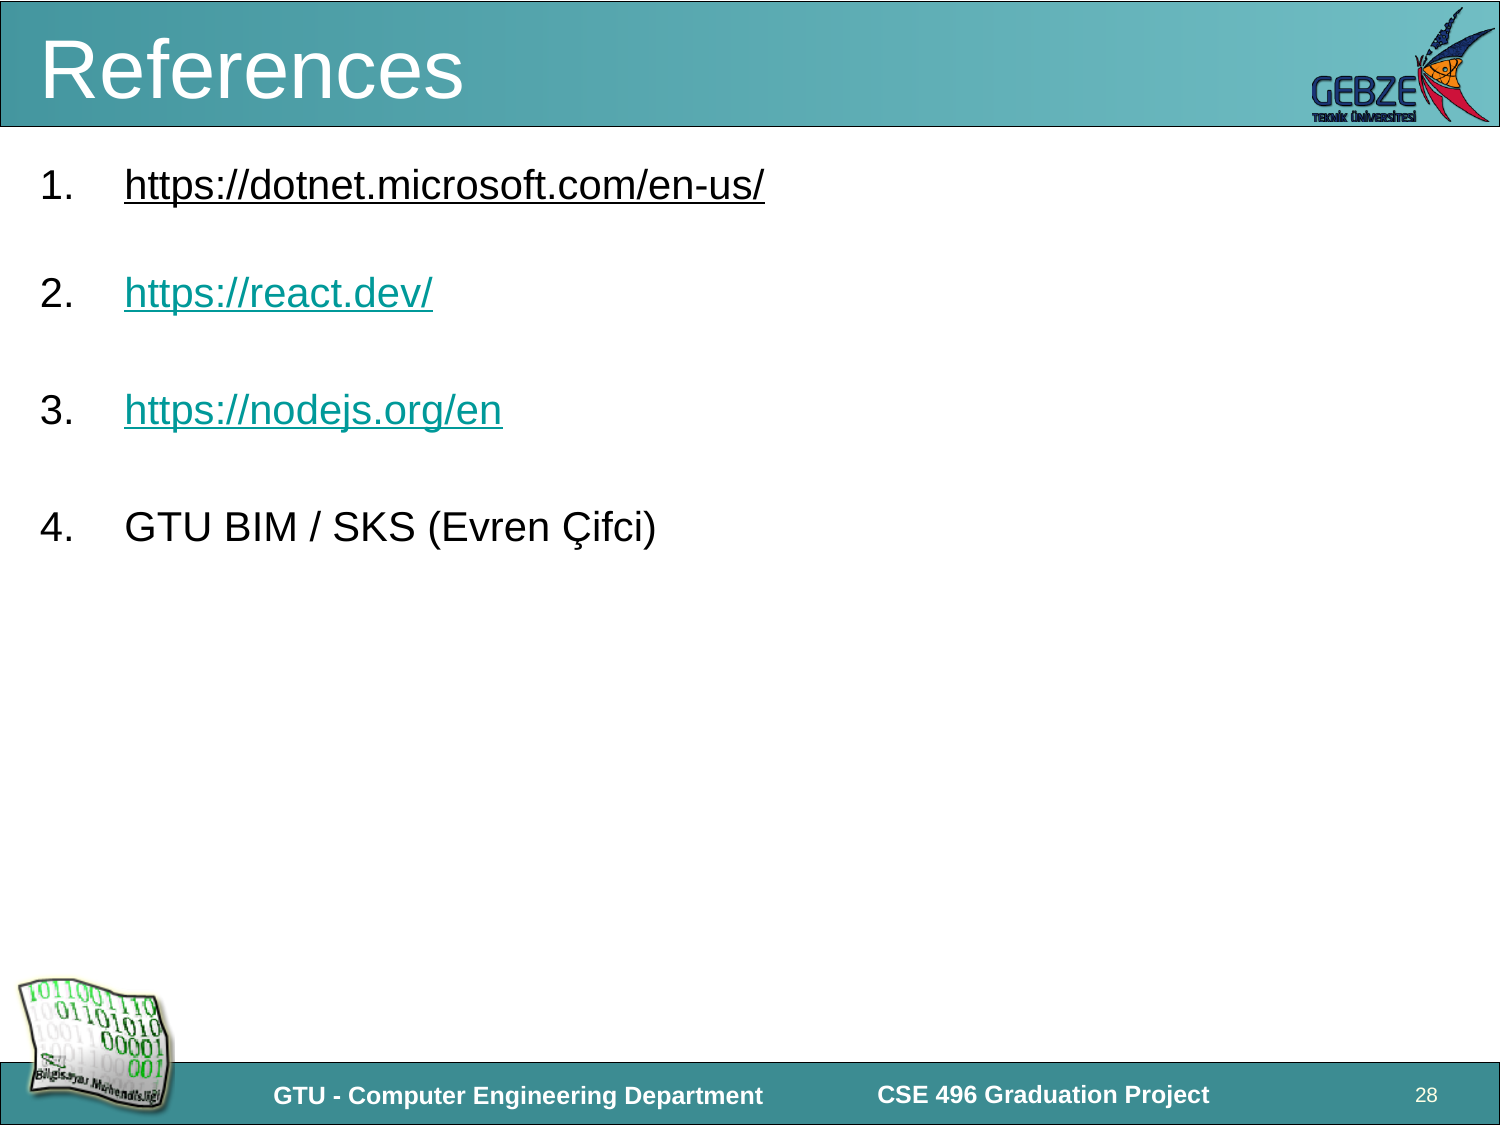

# References
https://dotnet.microsoft.com/en-us/
https://react.dev/

https://nodejs.org/en

GTU BIM / SKS (Evren Çifci)
28